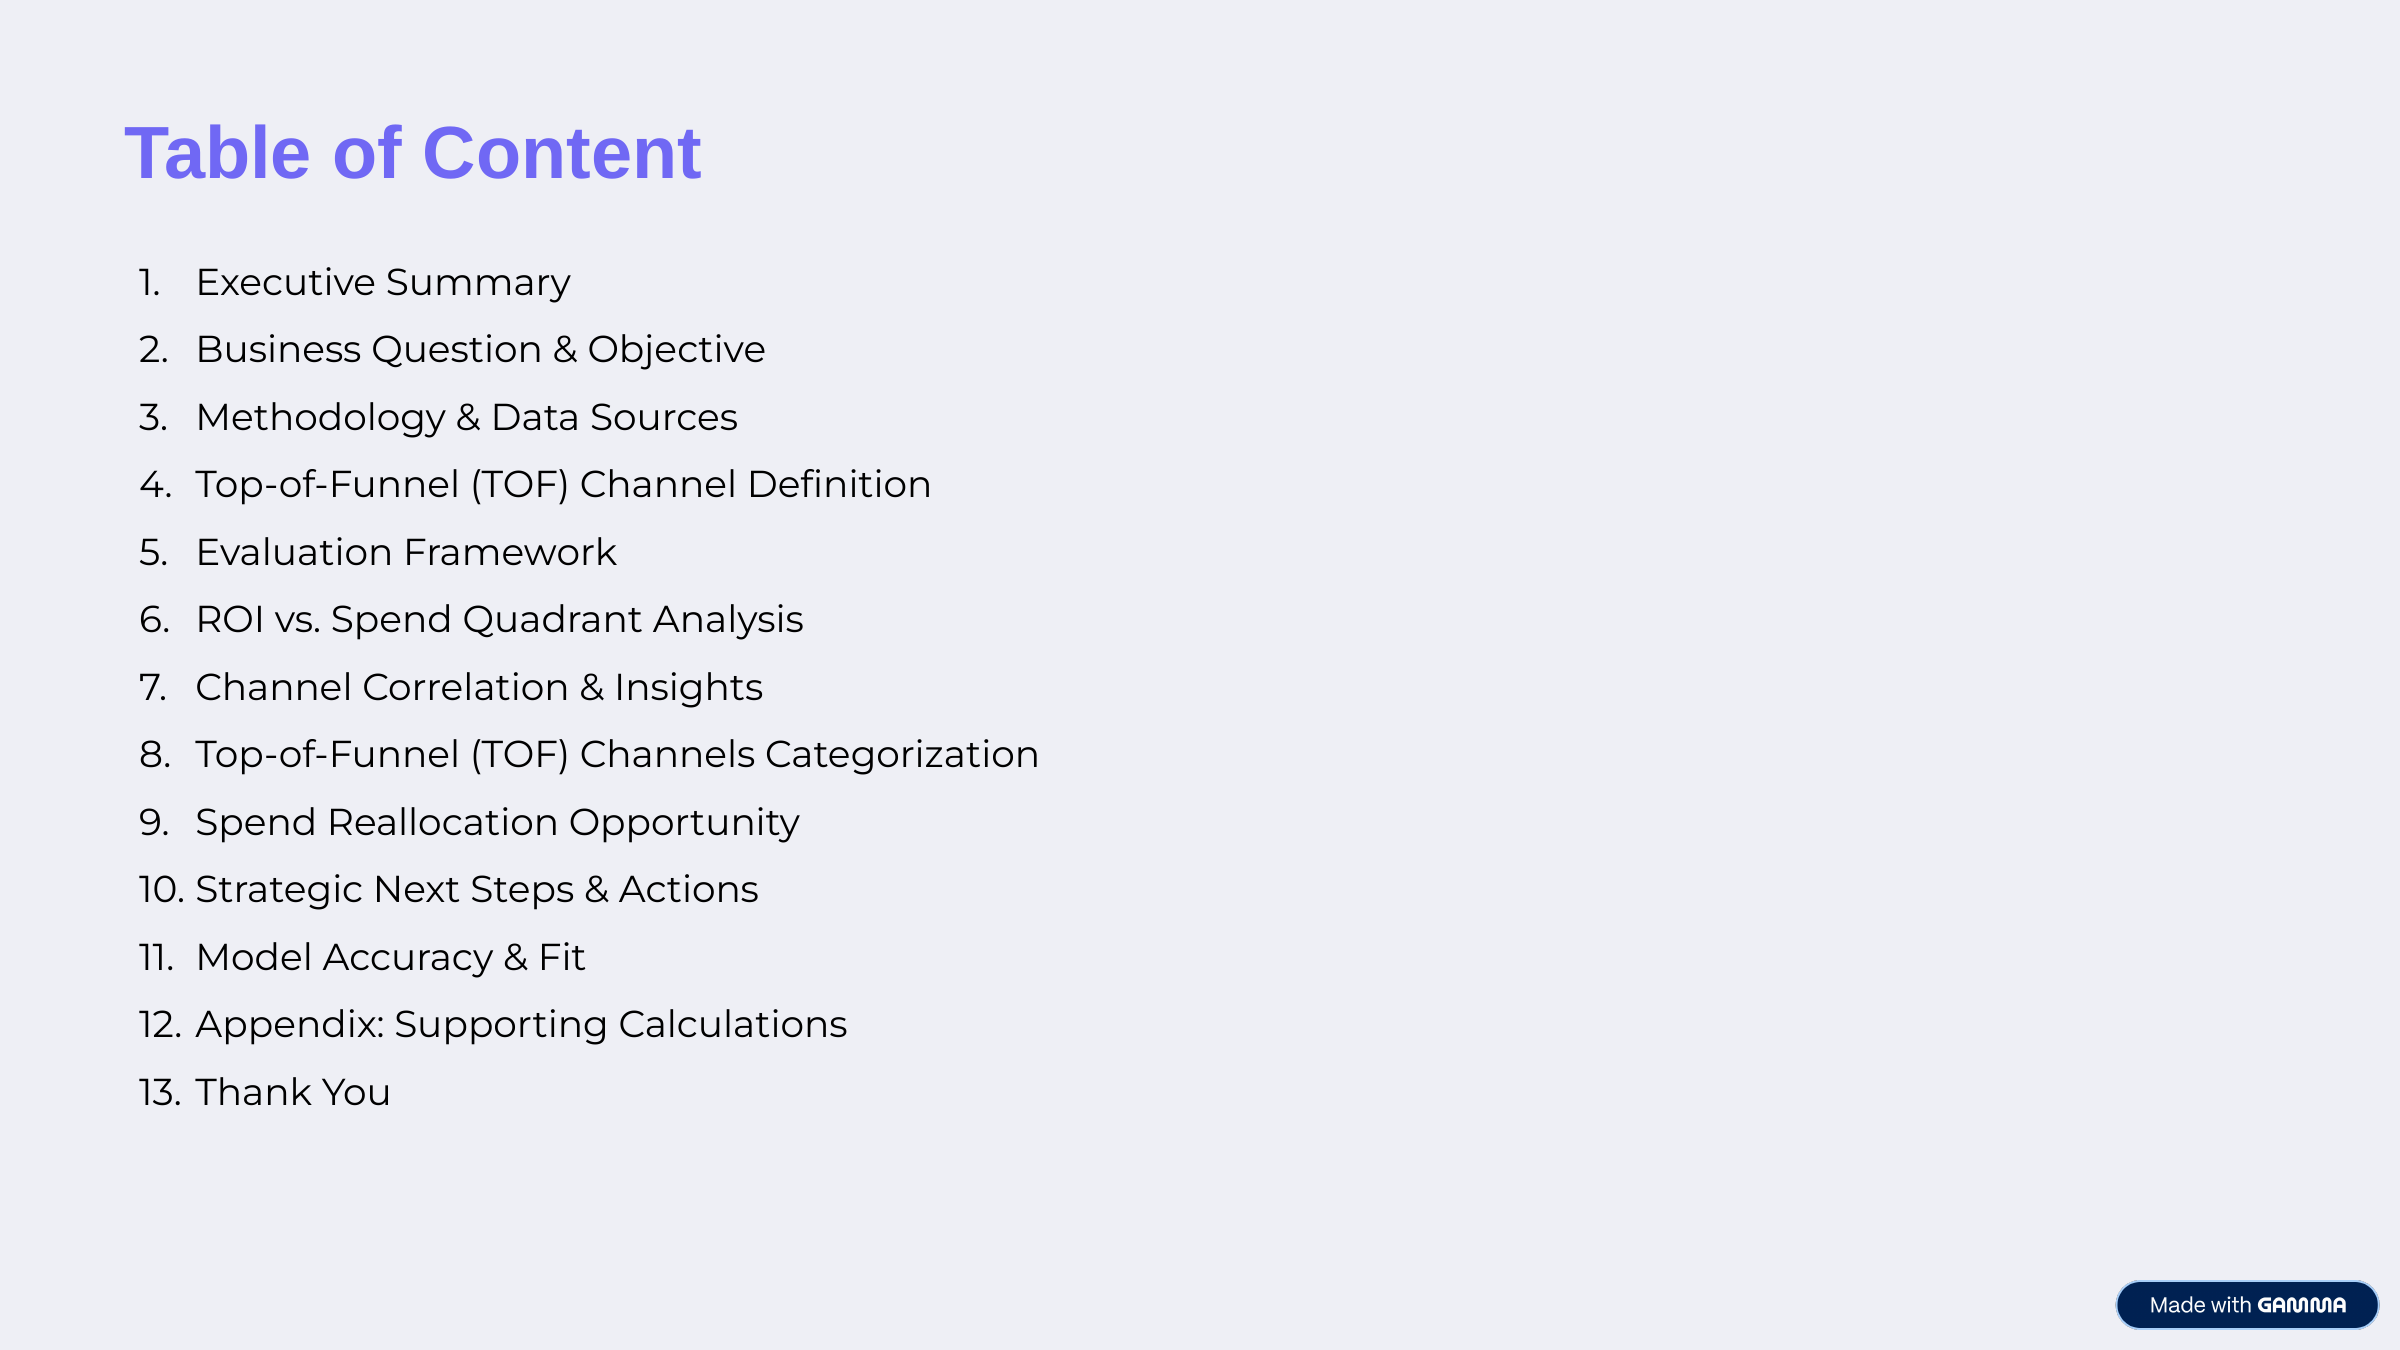

Table of Content
Executive Summary
Business Question & Objective
Methodology & Data Sources
Top-of-Funnel (TOF) Channel Definition
Evaluation Framework
ROI vs. Spend Quadrant Analysis
Channel Correlation & Insights
Top-of-Funnel (TOF) Channels Categorization
Spend Reallocation Opportunity
Strategic Next Steps & Actions
Model Accuracy & Fit
Appendix: Supporting Calculations
Thank You